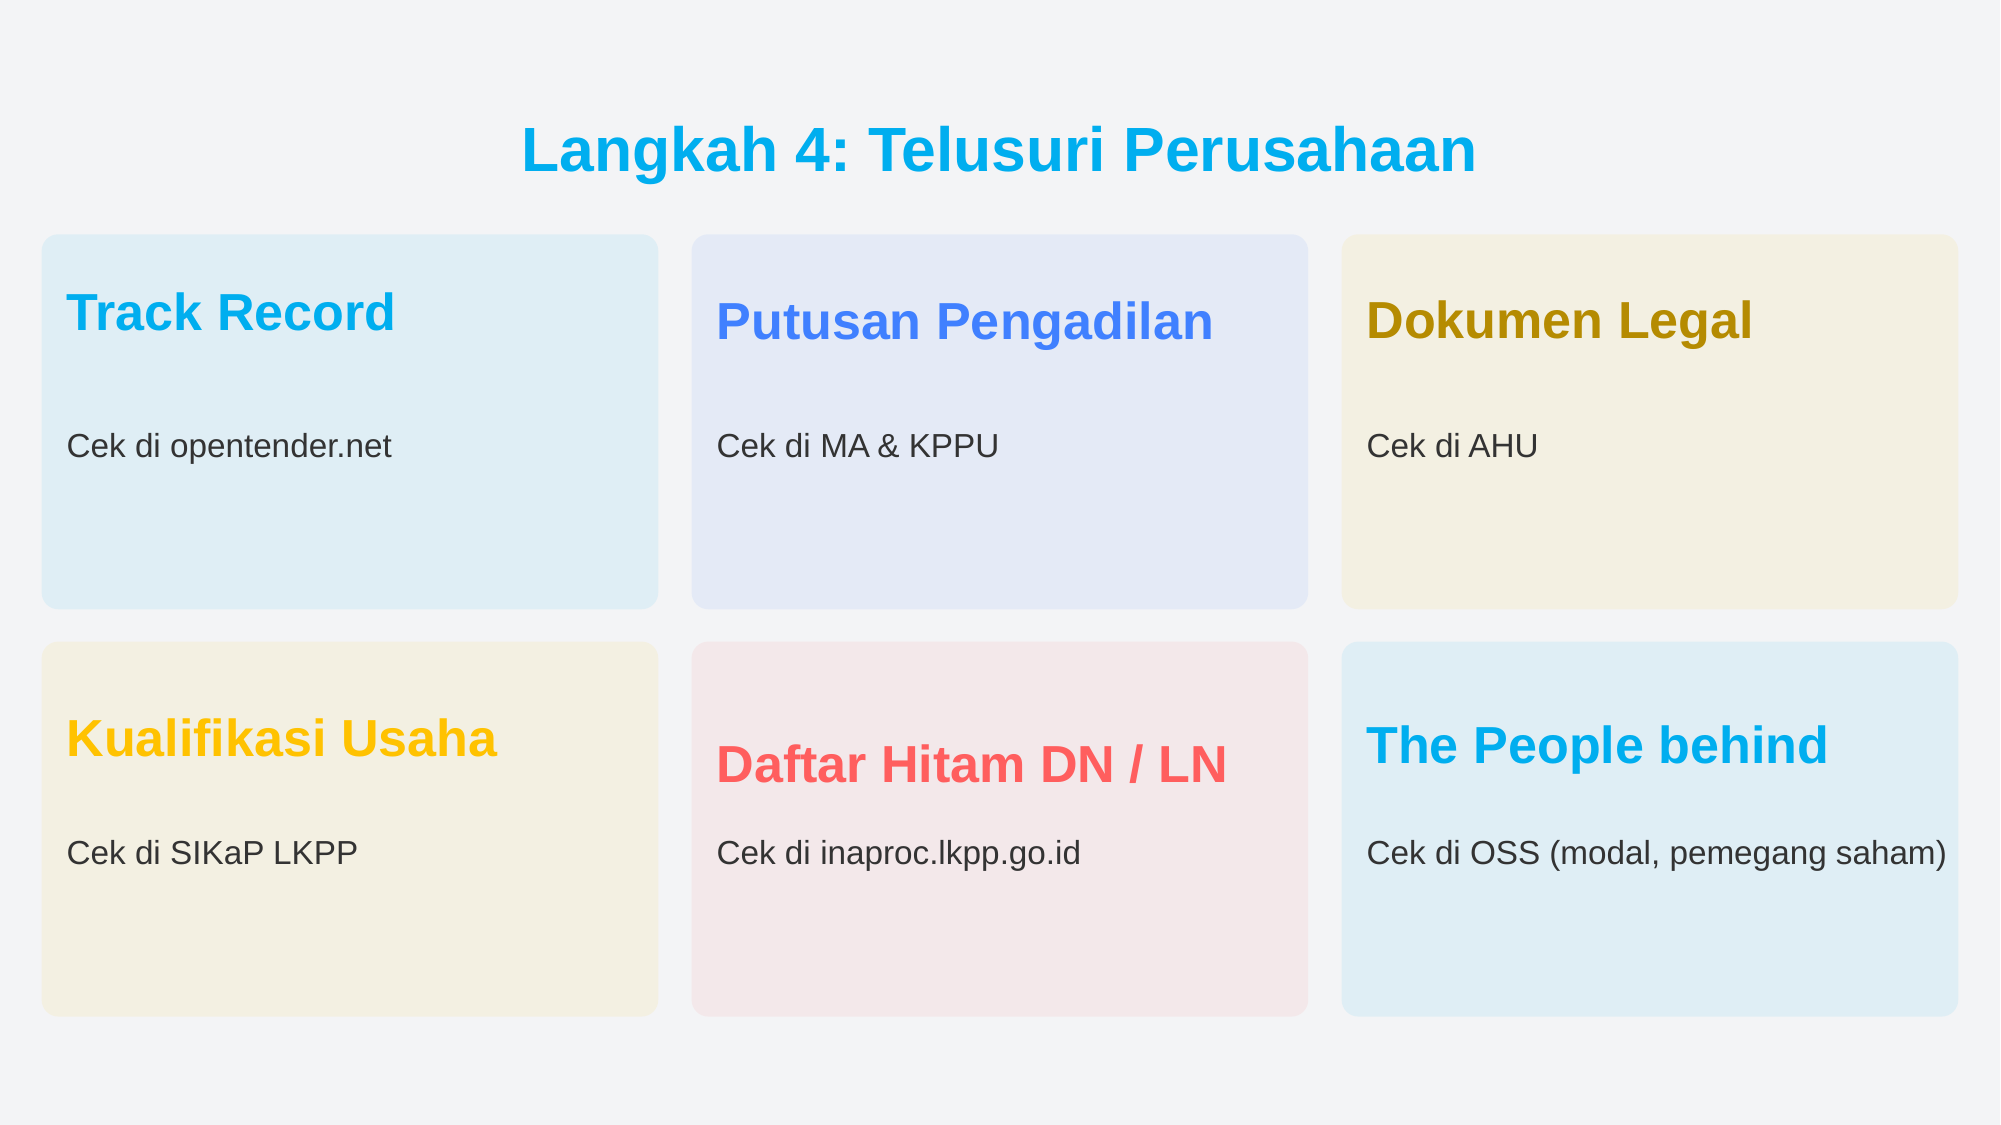

Langkah 4: Telusuri Perusahaan

Track Record
Dokumen Legal
Putusan Pengadilan
Cek di opentender.net
Cek di MA & KPPU
Cek di AHU

Kualifikasi Usaha
The People behind
Daftar Hitam DN / LN
Cek di SIKaP LKPP
Cek di inaproc.lkpp.go.id
Cek di OSS (modal, pemegang saham)